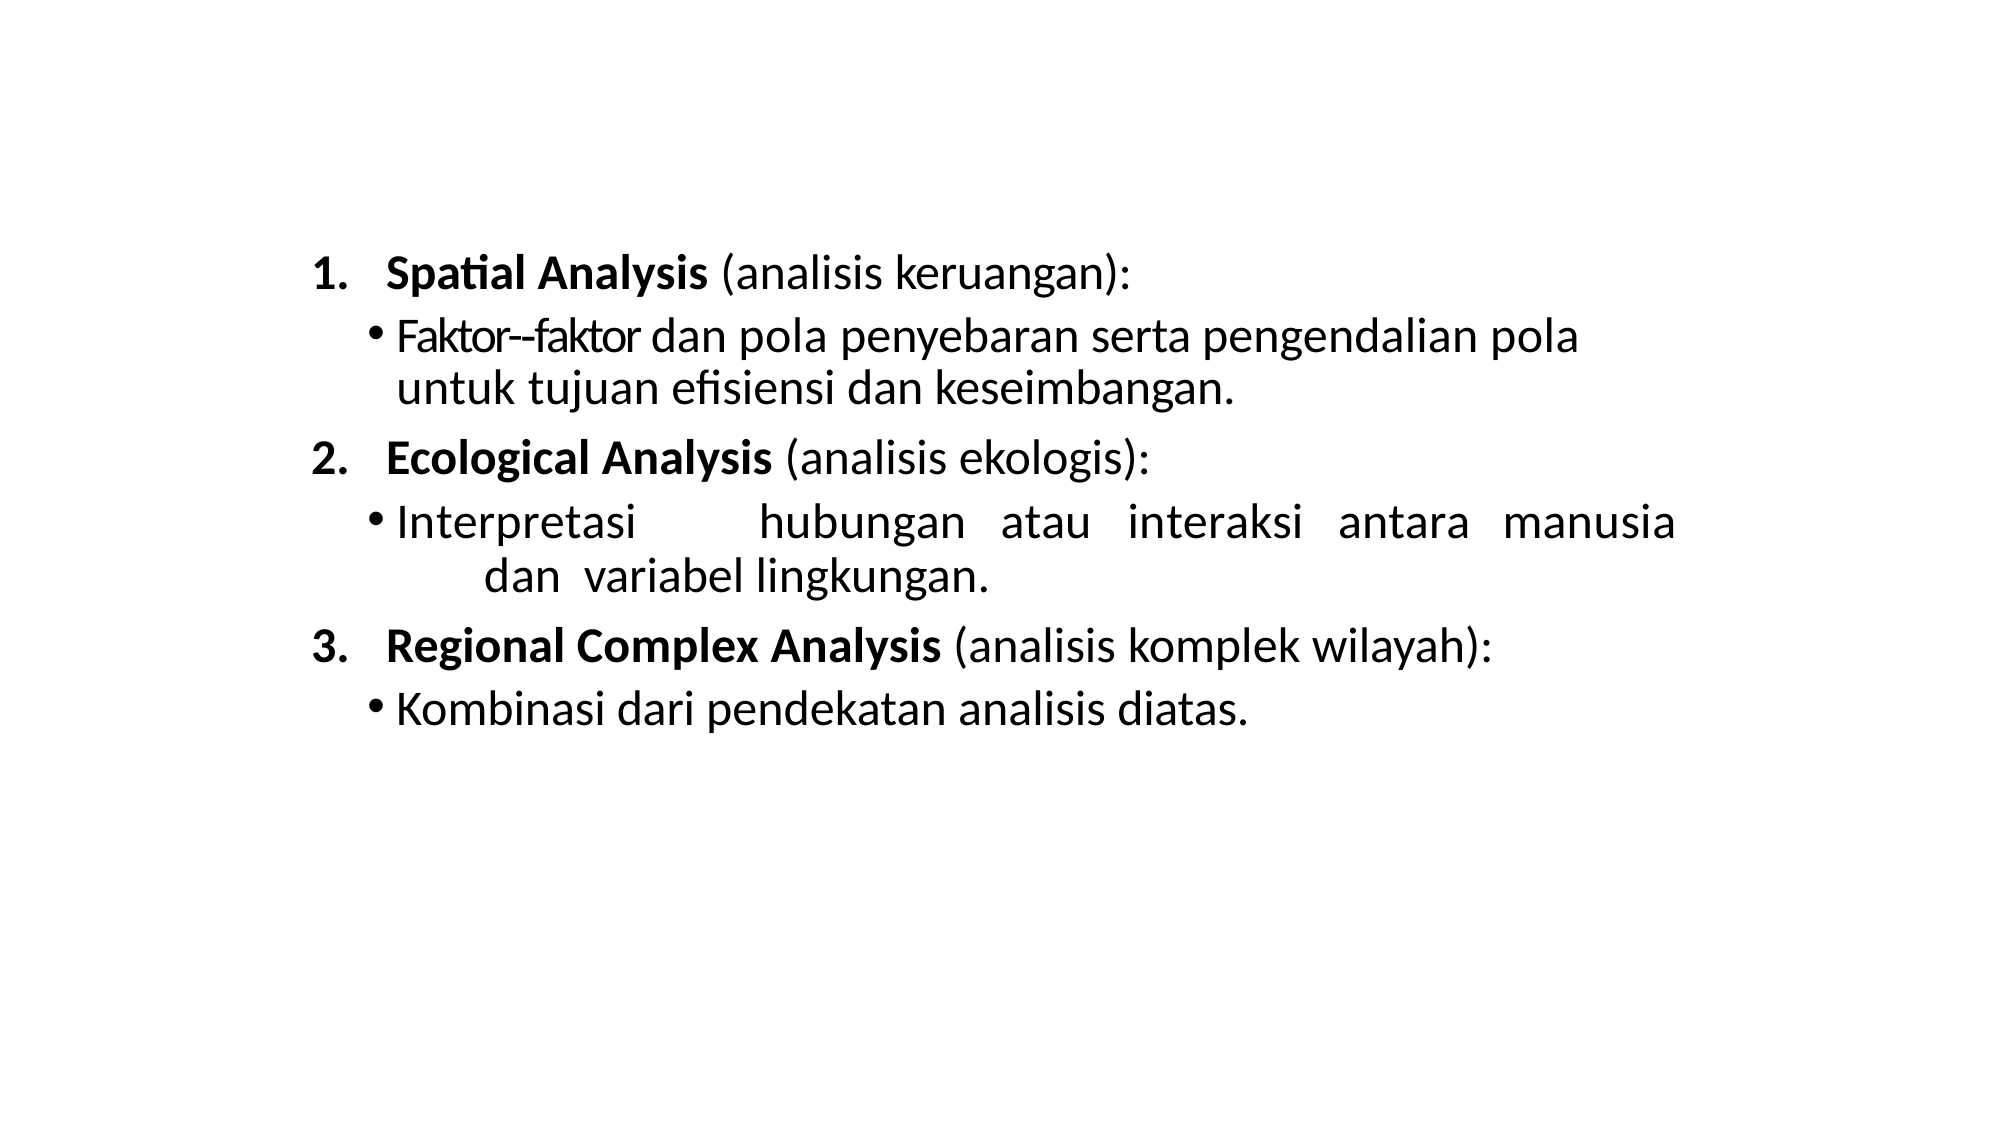

Spatial Analysis (analisis keruangan):
Faktor-­‐faktor dan pola penyebaran serta pengendalian pola  untuk tujuan efisiensi dan keseimbangan.
Ecological Analysis (analisis ekologis):
Interpretasi	hubungan	atau	interaksi	antara	manusia	dan  variabel lingkungan.
Regional Complex Analysis (analisis komplek wilayah):
Kombinasi dari pendekatan analisis diatas.